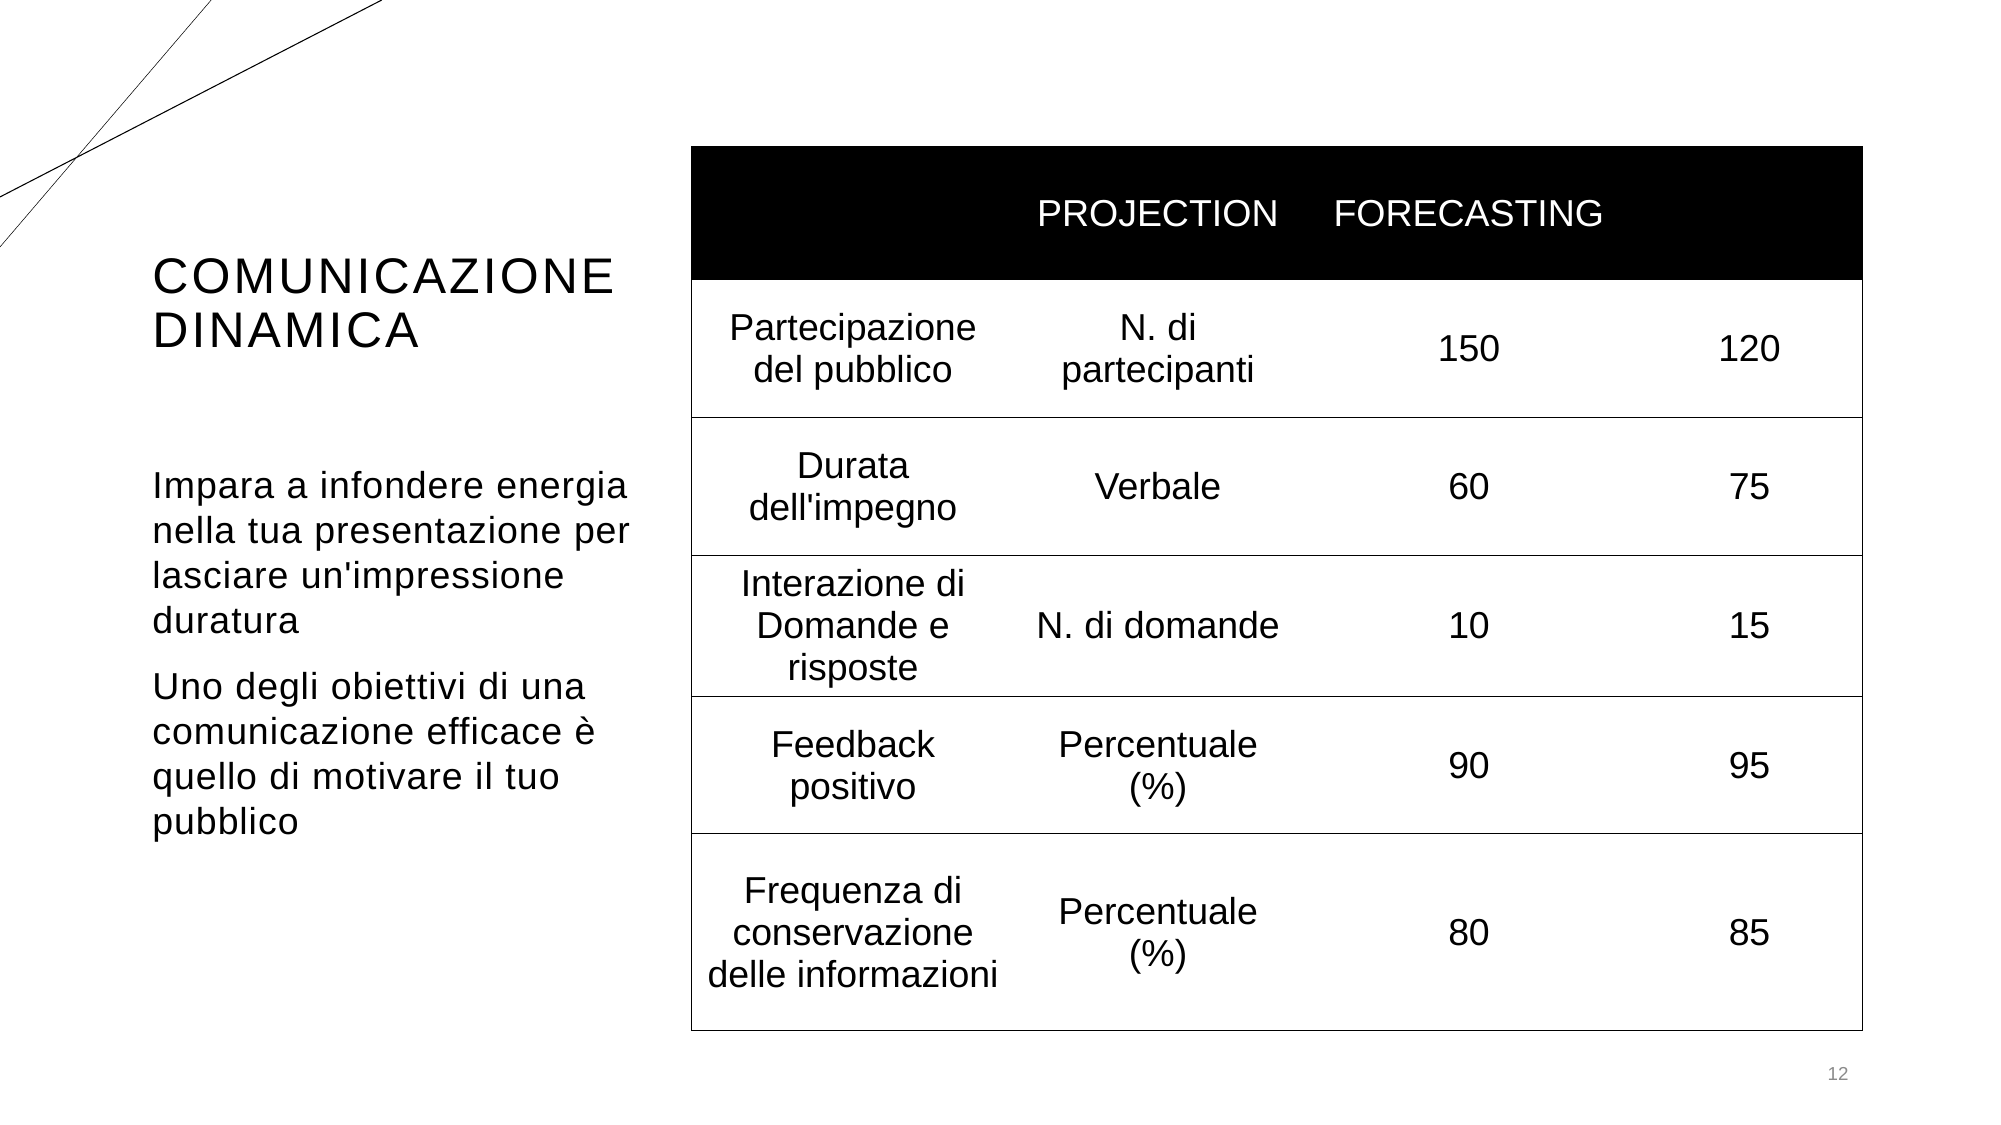

# Comunicazione dinamica
|  | PROJECTION | FORECASTING |  |
| --- | --- | --- | --- |
| Partecipazione del pubblico | N. di partecipanti | 150 | 120 |
| Durata dell'impegno | Verbale | 60 | 75 |
| Interazione di Domande e risposte | N. di domande | 10 | 15 |
| Feedback positivo | Percentuale (%) | 90 | 95 |
| Frequenza di conservazione delle informazioni | Percentuale (%) | 80 | 85 |
Impara a infondere energia nella tua presentazione per lasciare un'impressione duratura
Uno degli obiettivi di una comunicazione efficace è quello di motivare il tuo pubblico
12